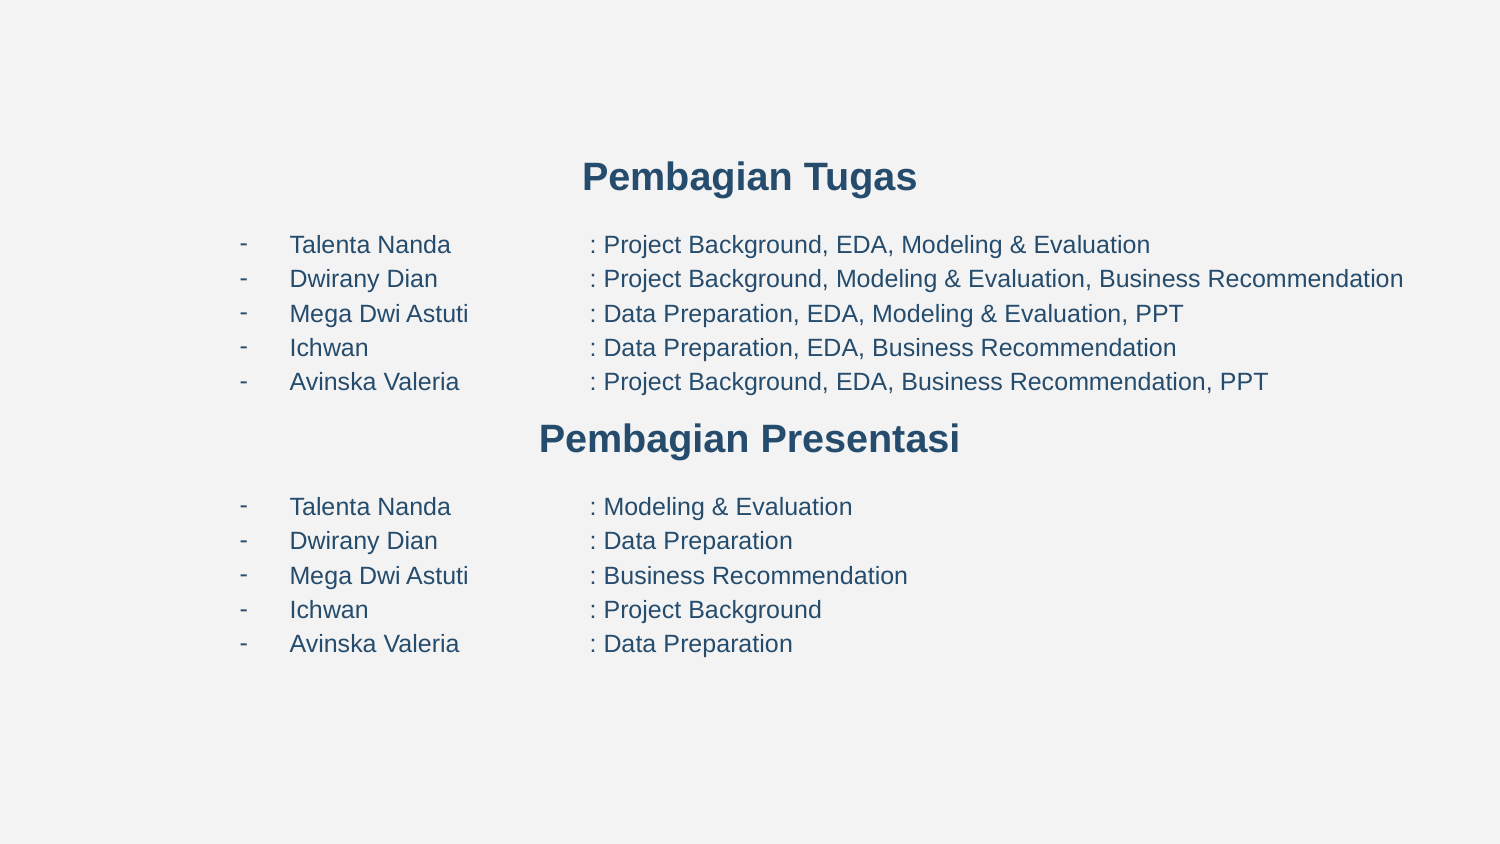

Pembagian Tugas
Talenta Nanda     	: Project Background, EDA, Modeling & Evaluation
Dwirany Dian       	: Project Background, Modeling & Evaluation, Business Recommendation
Mega Dwi Astuti  	: Data Preparation, EDA, Modeling & Evaluation, PPT
Ichwan                   	: Data Preparation, EDA, Business Recommendation
Avinska Valeria    	: Project Background, EDA, Business Recommendation, PPT
Pembagian Presentasi
Talenta Nanda     	: Modeling & Evaluation
Dwirany Dian       	: Data Preparation
Mega Dwi Astuti  	: Business Recommendation
Ichwan                   	: Project Background
Avinska Valeria    	: Data Preparation